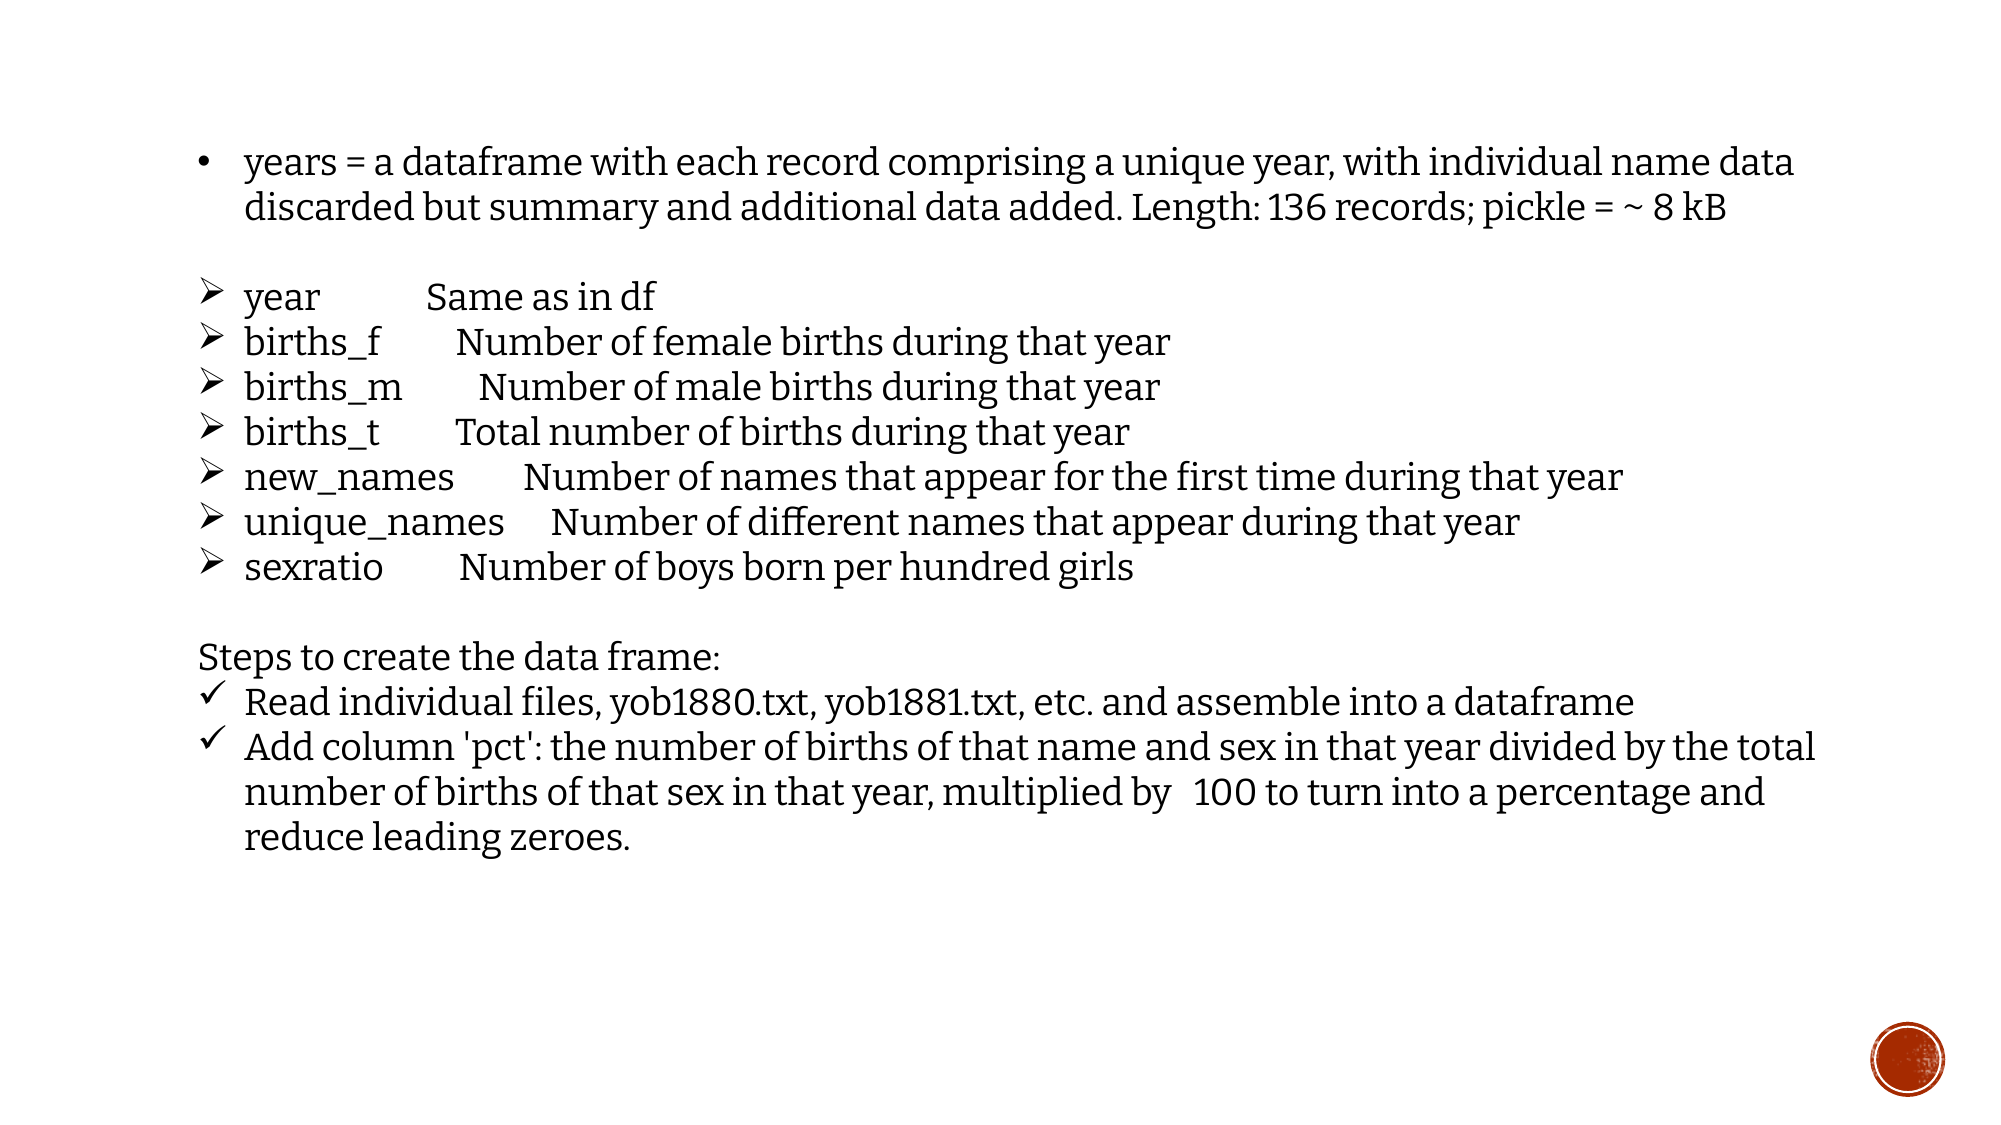

years = a dataframe with each record comprising a unique year, with individual name data discarded but summary and additional data added. Length: 136 records; pickle = ~ 8 kB

year              Same as in df
births_f          Number of female births during that year
births_m          Number of male births during that year
births_t          Total number of births during that year
new_names         Number of names that appear for the first time during that year
unique_names      Number of different names that appear during that year
sexratio          Number of boys born per hundred girls

Steps to create the data frame:
Read individual files, yob1880.txt, yob1881.txt, etc. and assemble into a dataframe
Add column 'pct': the number of births of that name and sex in that year divided by the total number of births of that sex in that year, multiplied by   100 to turn into a percentage and reduce leading zeroes.